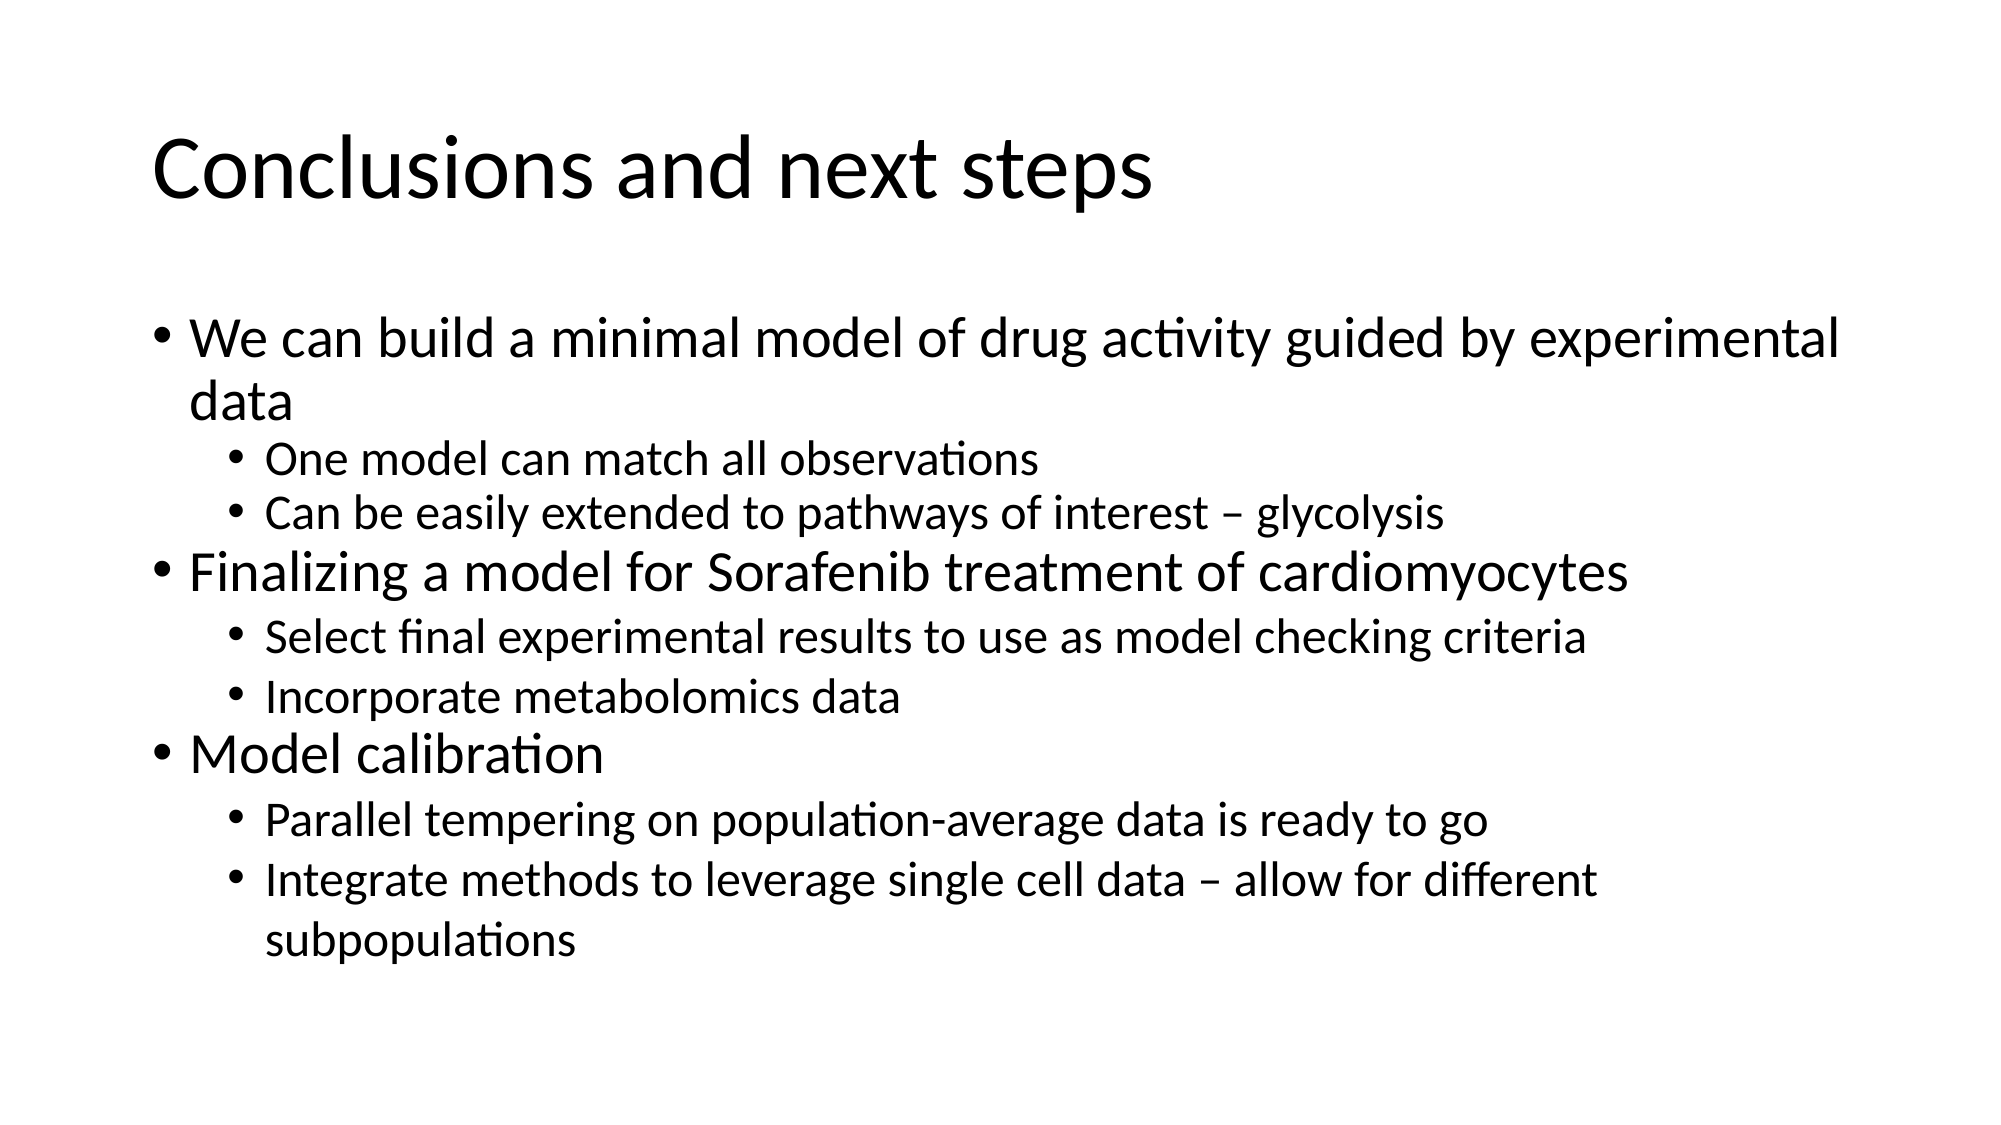

Conclusions and next steps
We can build a minimal model of drug activity guided by experimental data
One model can match all observations
Can be easily extended to pathways of interest – glycolysis
Finalizing a model for Sorafenib treatment of cardiomyocytes
Select final experimental results to use as model checking criteria
Incorporate metabolomics data
Model calibration
Parallel tempering on population-average data is ready to go
Integrate methods to leverage single cell data – allow for different subpopulations